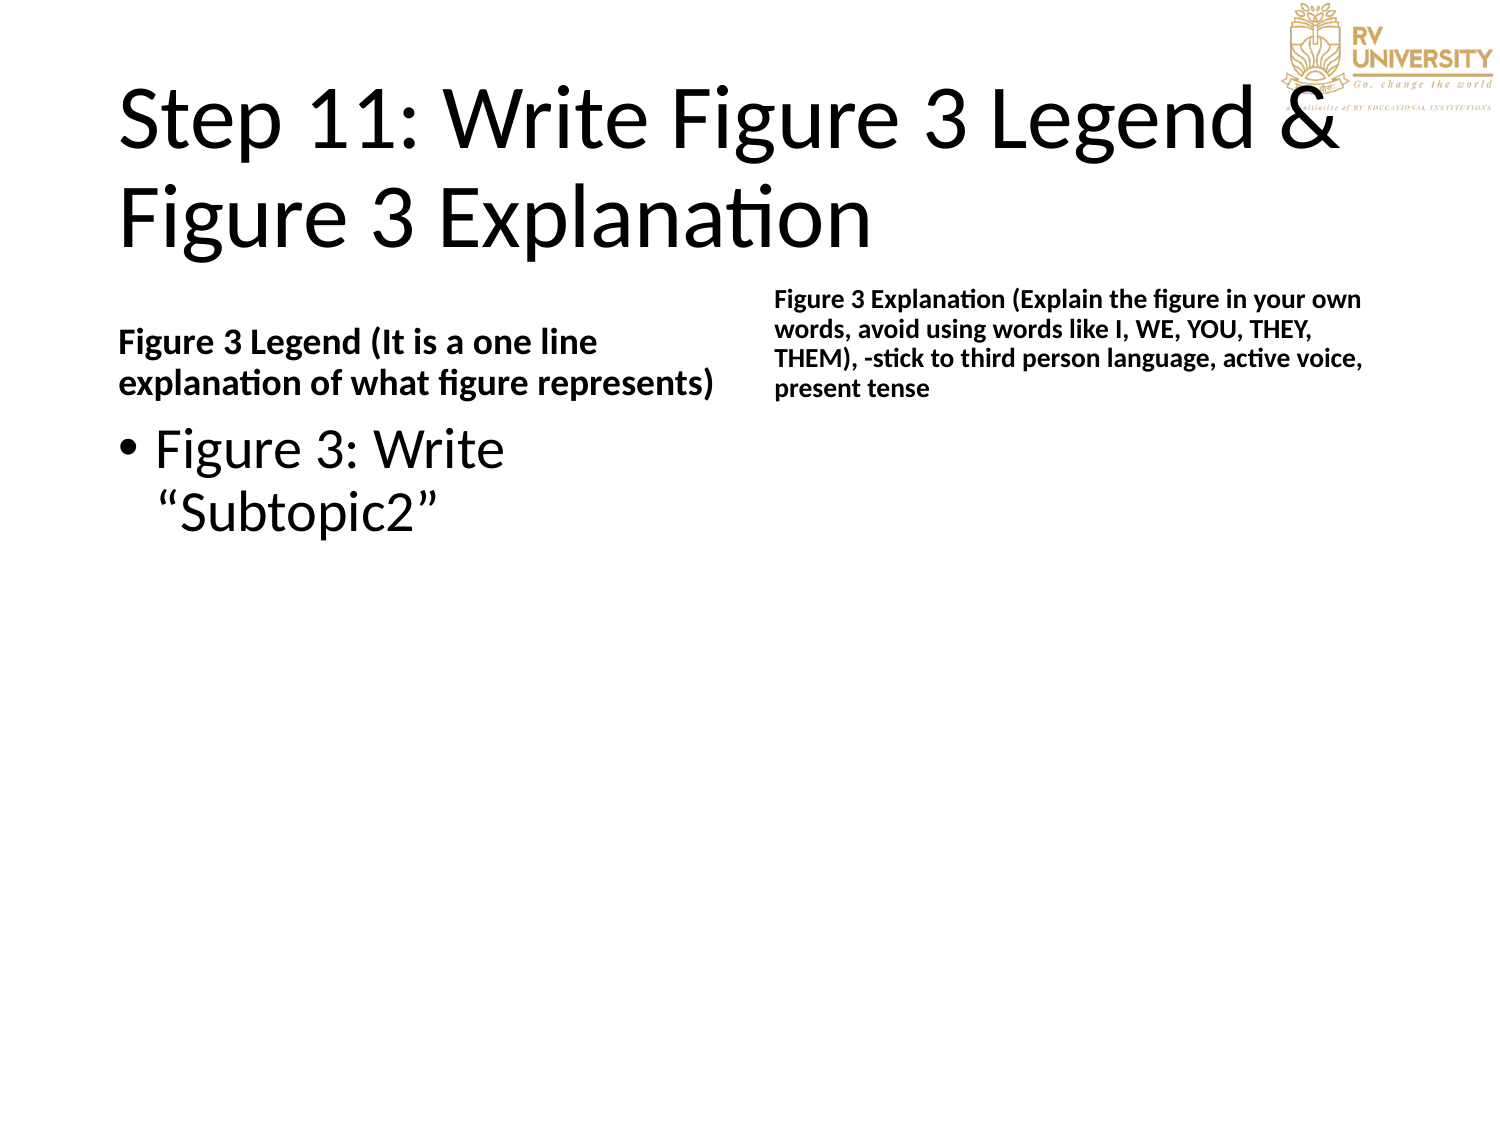

# Step 11: Write Figure 3 Legend & Figure 3 Explanation
Figure 3 Legend (It is a one line explanation of what figure represents)
Figure 3 Explanation (Explain the figure in your own words, avoid using words like I, WE, YOU, THEY, THEM), -stick to third person language, active voice, present tense
Figure 3: Write “Subtopic2”